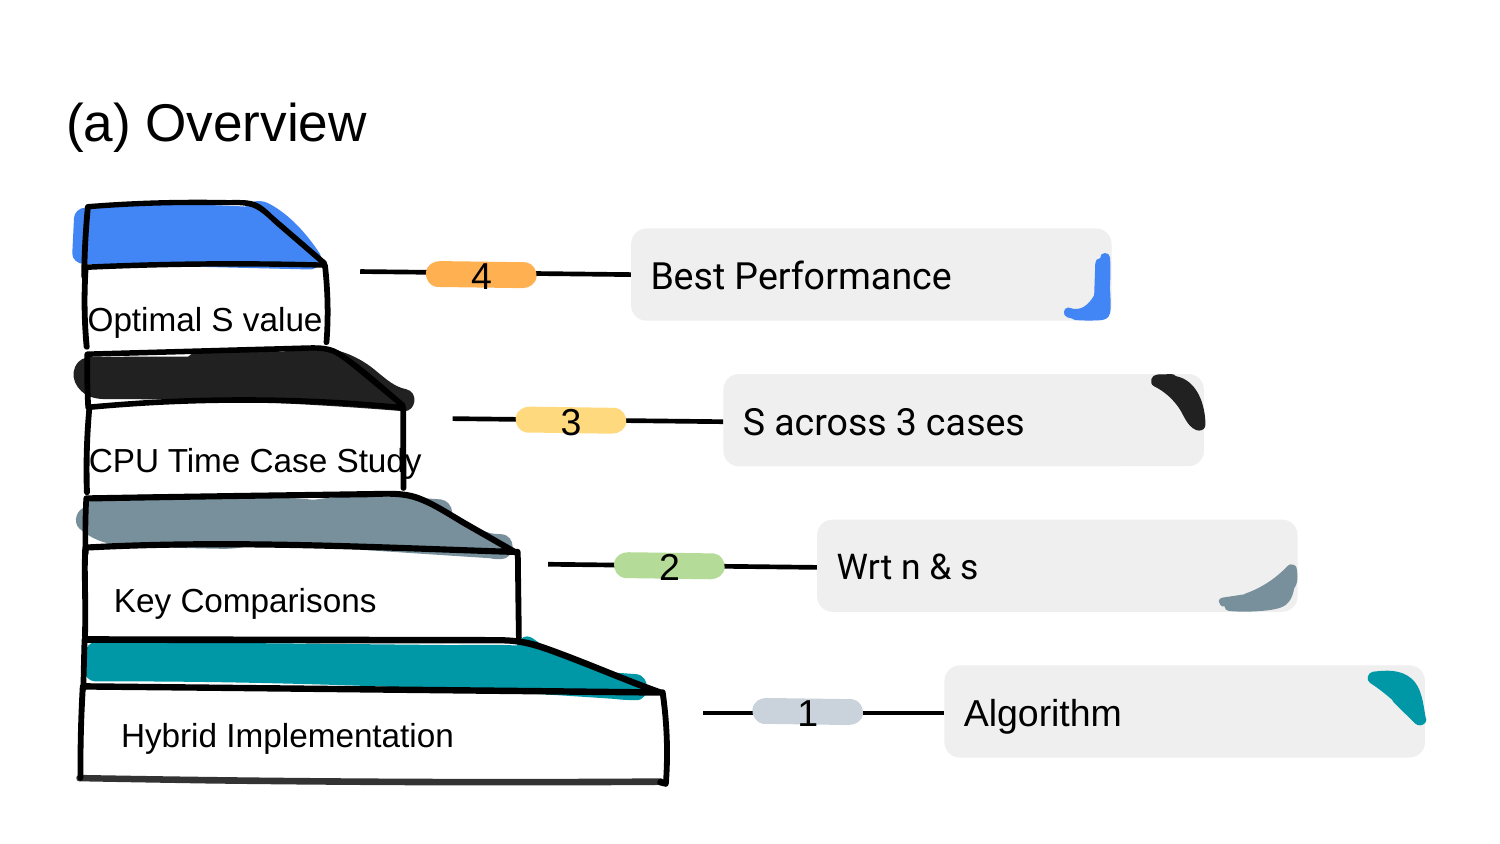

# (a) Overview

Best Performance

4

Optimal S value

S across 3 cases

3

CPU Time Case Study

Wrt n & s

2

Key Comparisons

Algorithm

1

Hybrid Implementation